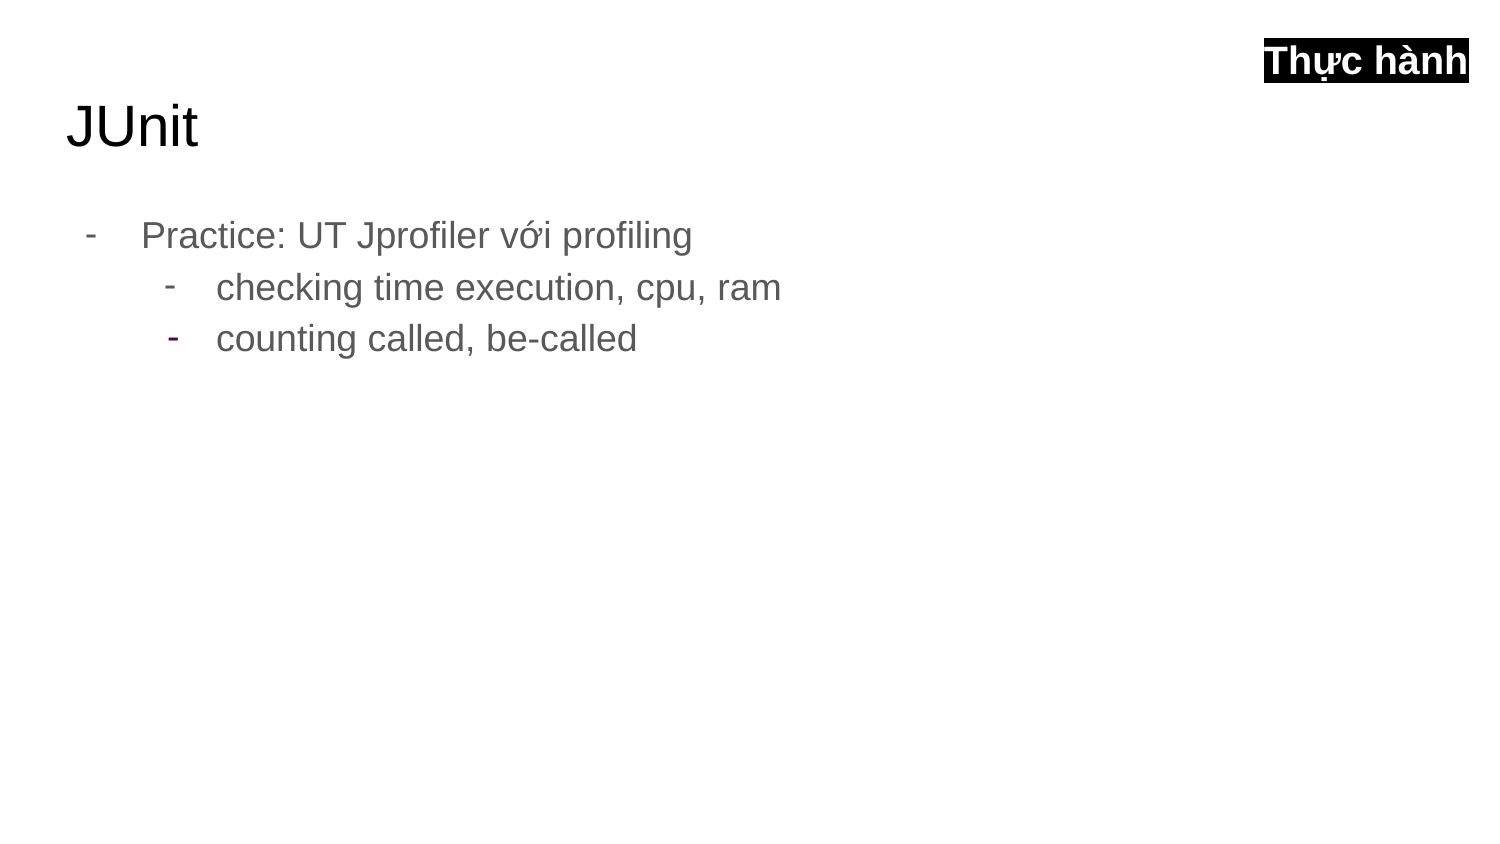

Thực hành
# JUnit
Practice: UT Jprofiler với profiling
checking time execution, cpu, ram
counting called, be-called